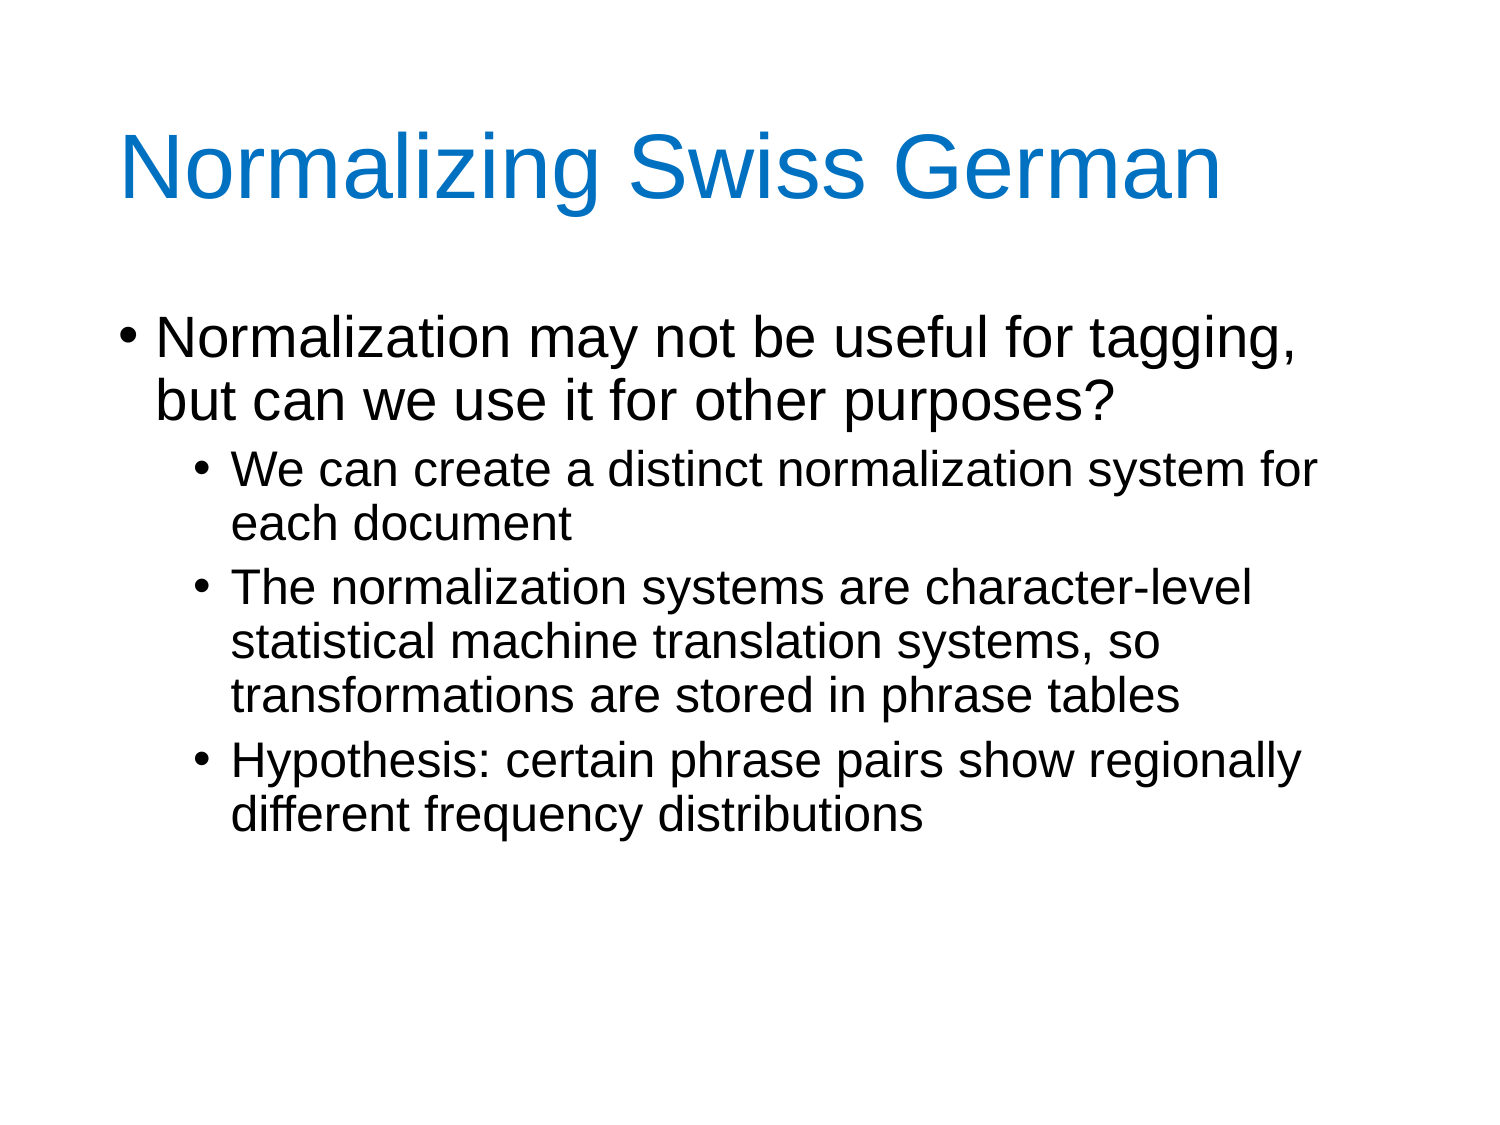

# Normalizing Swiss German
Normalization may not be useful for tagging, but can we use it for other purposes?
We can create a distinct normalization system for each document
The normalization systems are character-level statistical machine translation systems, so transformations are stored in phrase tables
Hypothesis: certain phrase pairs show regionally different frequency distributions